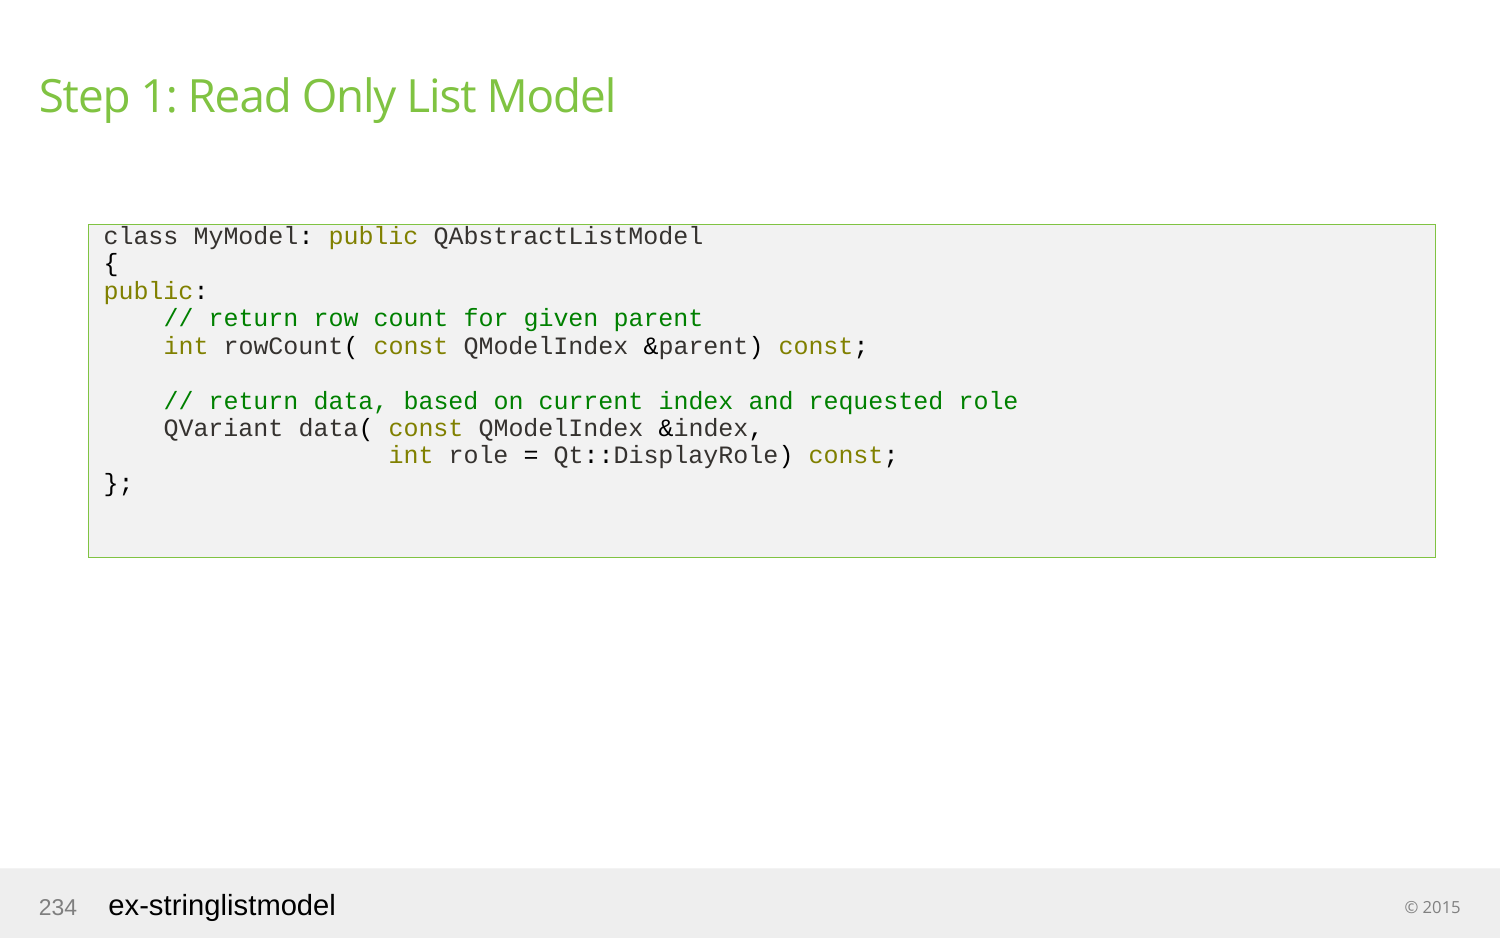

# Step 1: Read Only List Model
class MyModel: public QAbstractListModel
{
public:
    // return row count for given parent
    int rowCount( const QModelIndex &parent) const;

    // return data, based on current index and requested role
    QVariant data( const QModelIndex &index,
                   int role = Qt::DisplayRole) const;
};
234
ex-stringlistmodel
© 2015